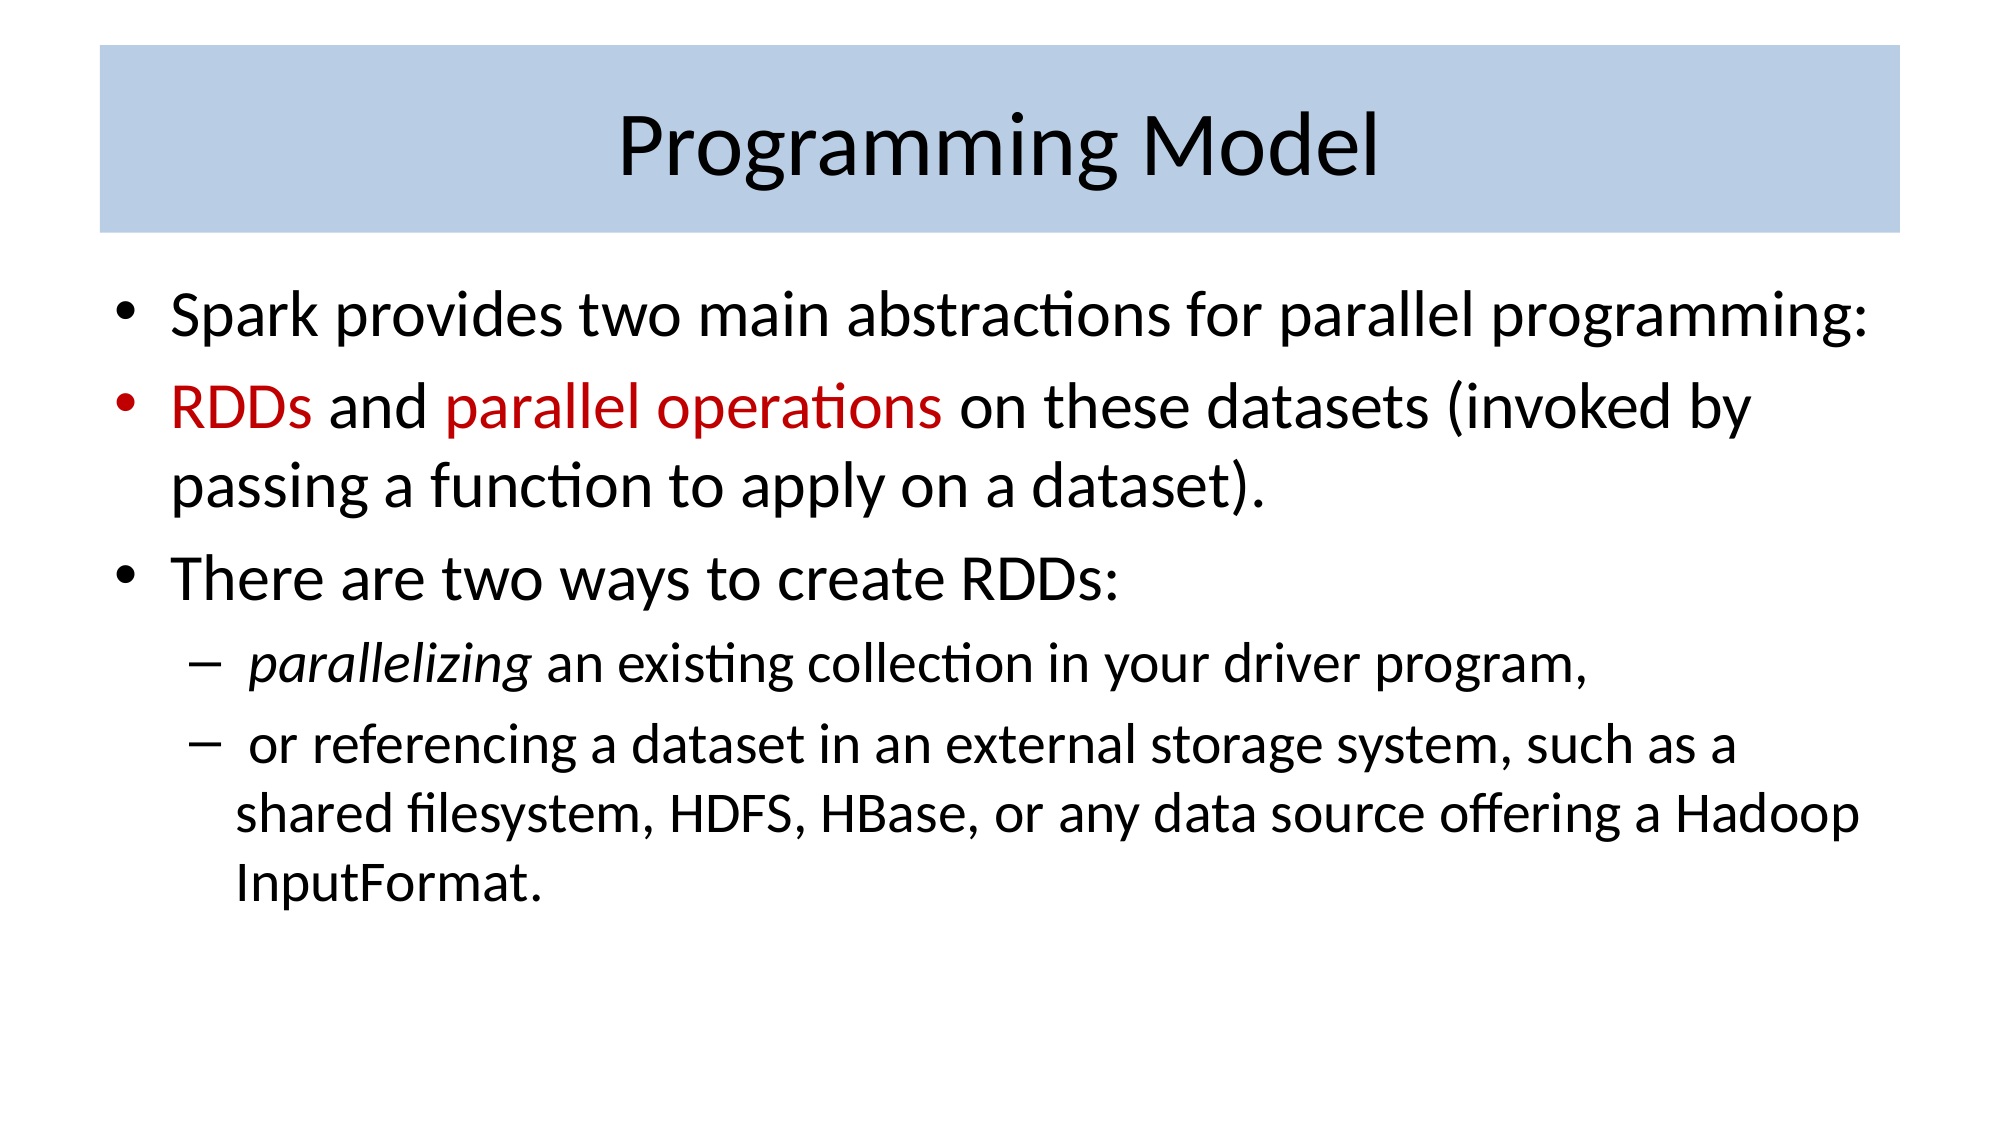

# Programming Model
Spark provides two main abstractions for parallel programming:
RDDs and parallel operations on these datasets (invoked by passing a function to apply on a dataset).
There are two ways to create RDDs:
 parallelizing an existing collection in your driver program,
 or referencing a dataset in an external storage system, such as a shared filesystem, HDFS, HBase, or any data source offering a Hadoop InputFormat.